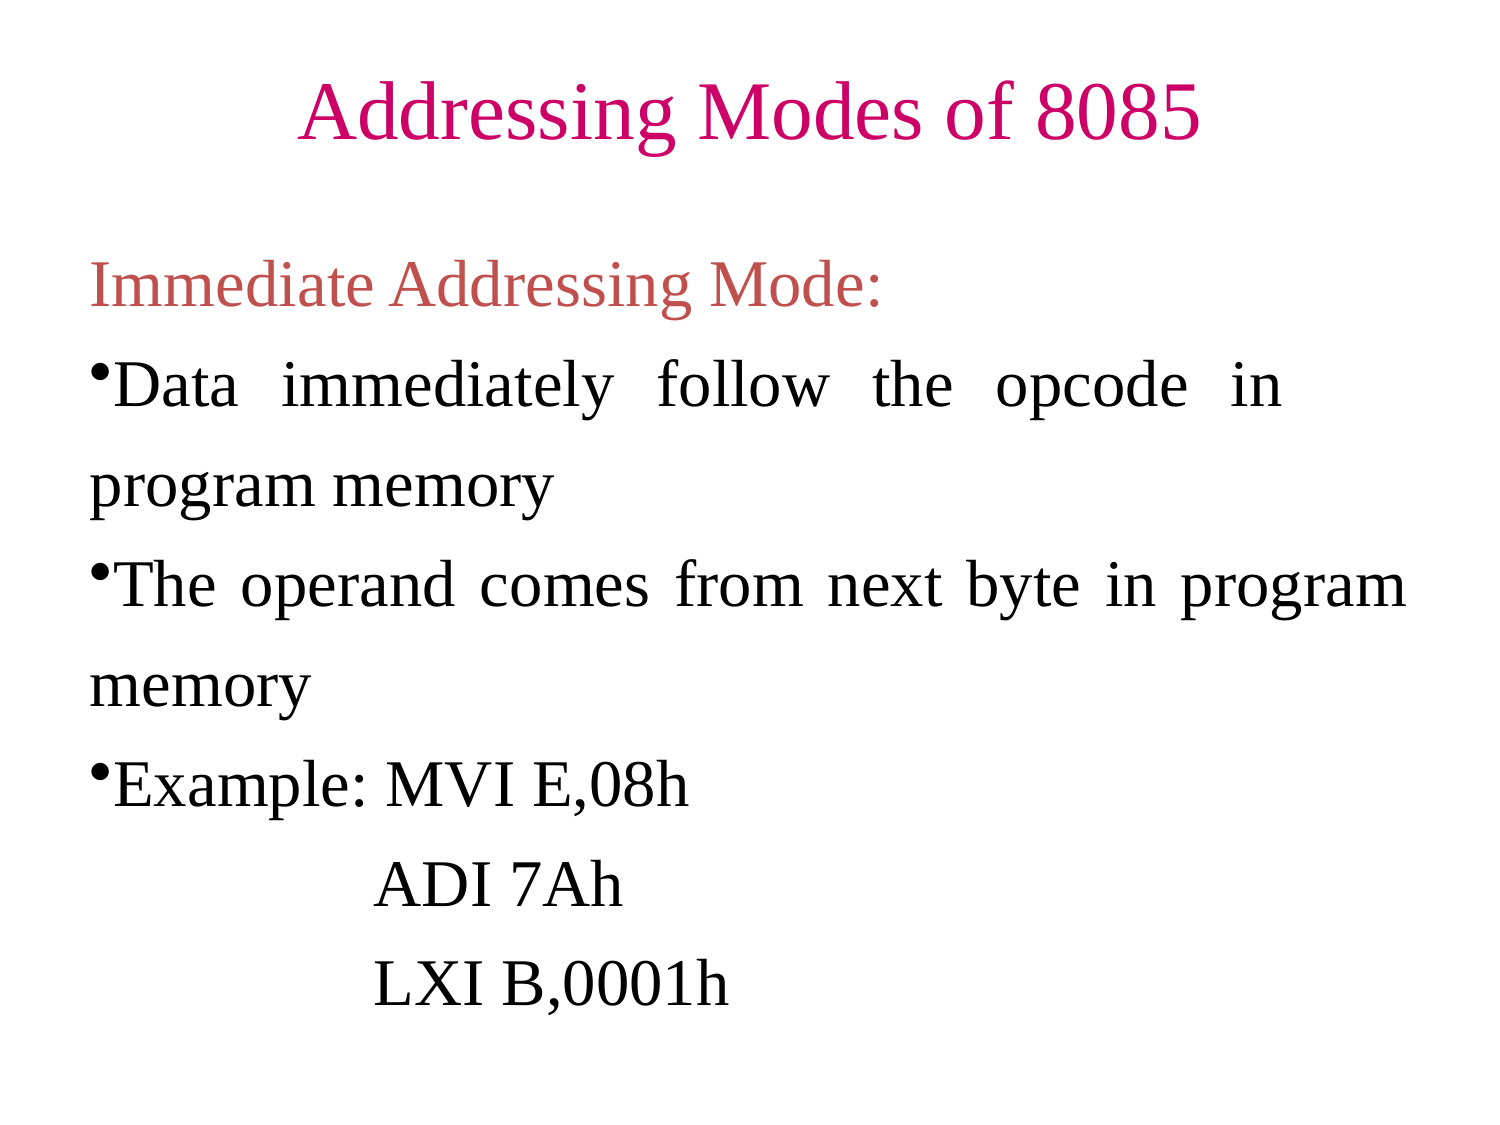

Addressing Modes of 8085
Immediate Addressing Mode:
Data immediately follow the opcode in    program memory
The operand comes from next byte in program memory
Example: MVI E,08h
	        ADI 7Ah
	        LXI B,0001h